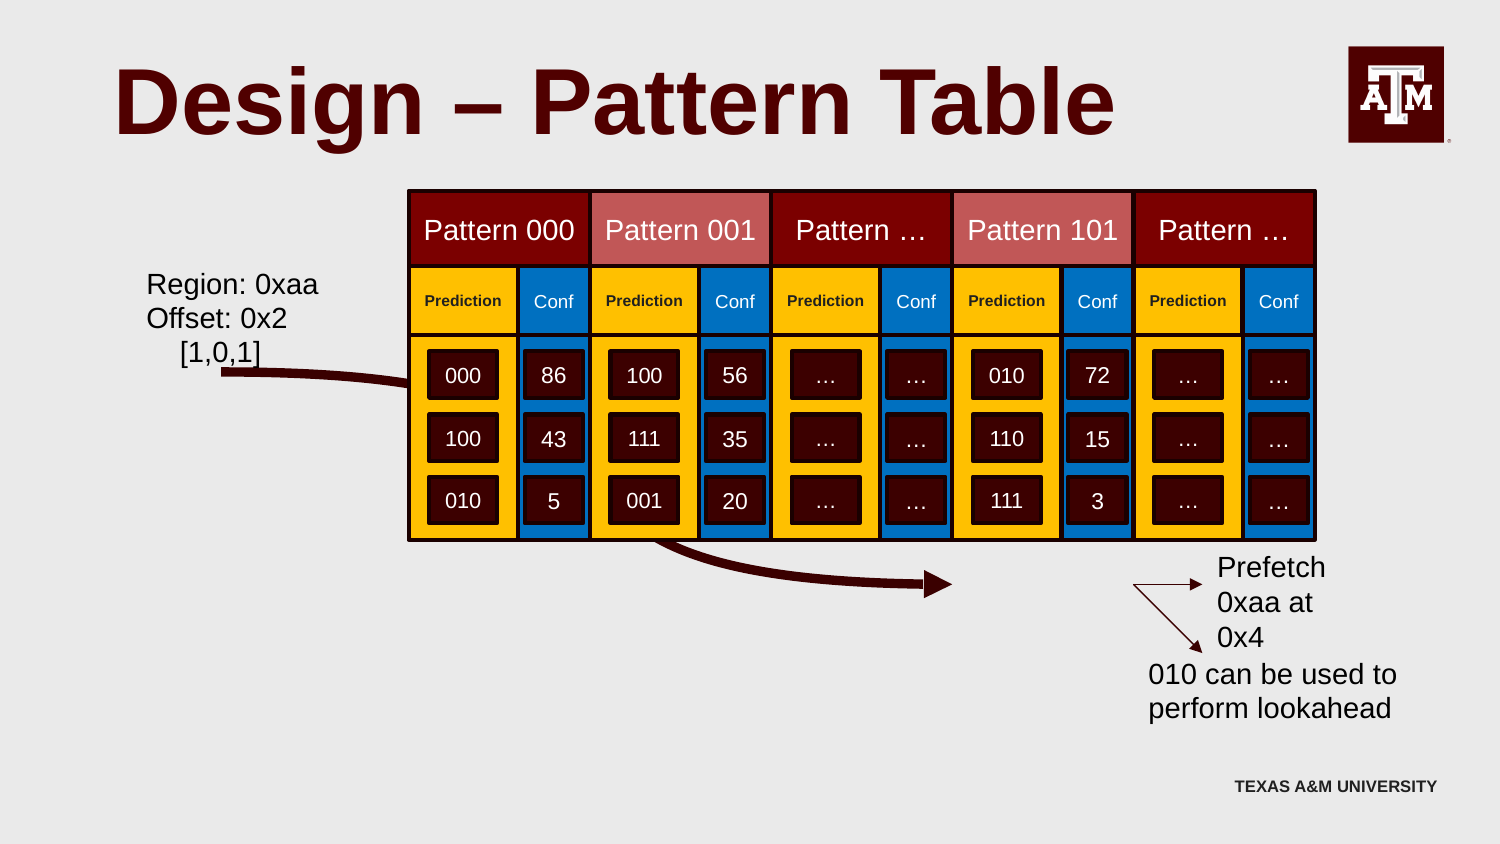

# Design – Pattern Table
Pattern 000
Pattern 001
Pattern …
Pattern 101
Pattern …
Region: 0xaa
Offset: 0x2
Prediction
Conf
Prediction
Conf
Prediction
Conf
Prediction
Conf
Prediction
Conf
[1,0,1]

000
86
100
56
…
…
010
72
…
…
100
43
111
35
…
…
110
15
…
…
010
5
001
20
…
…
111
3
…
…
Prefetch 0xaa at 0x4
010 can be used to perform lookahead